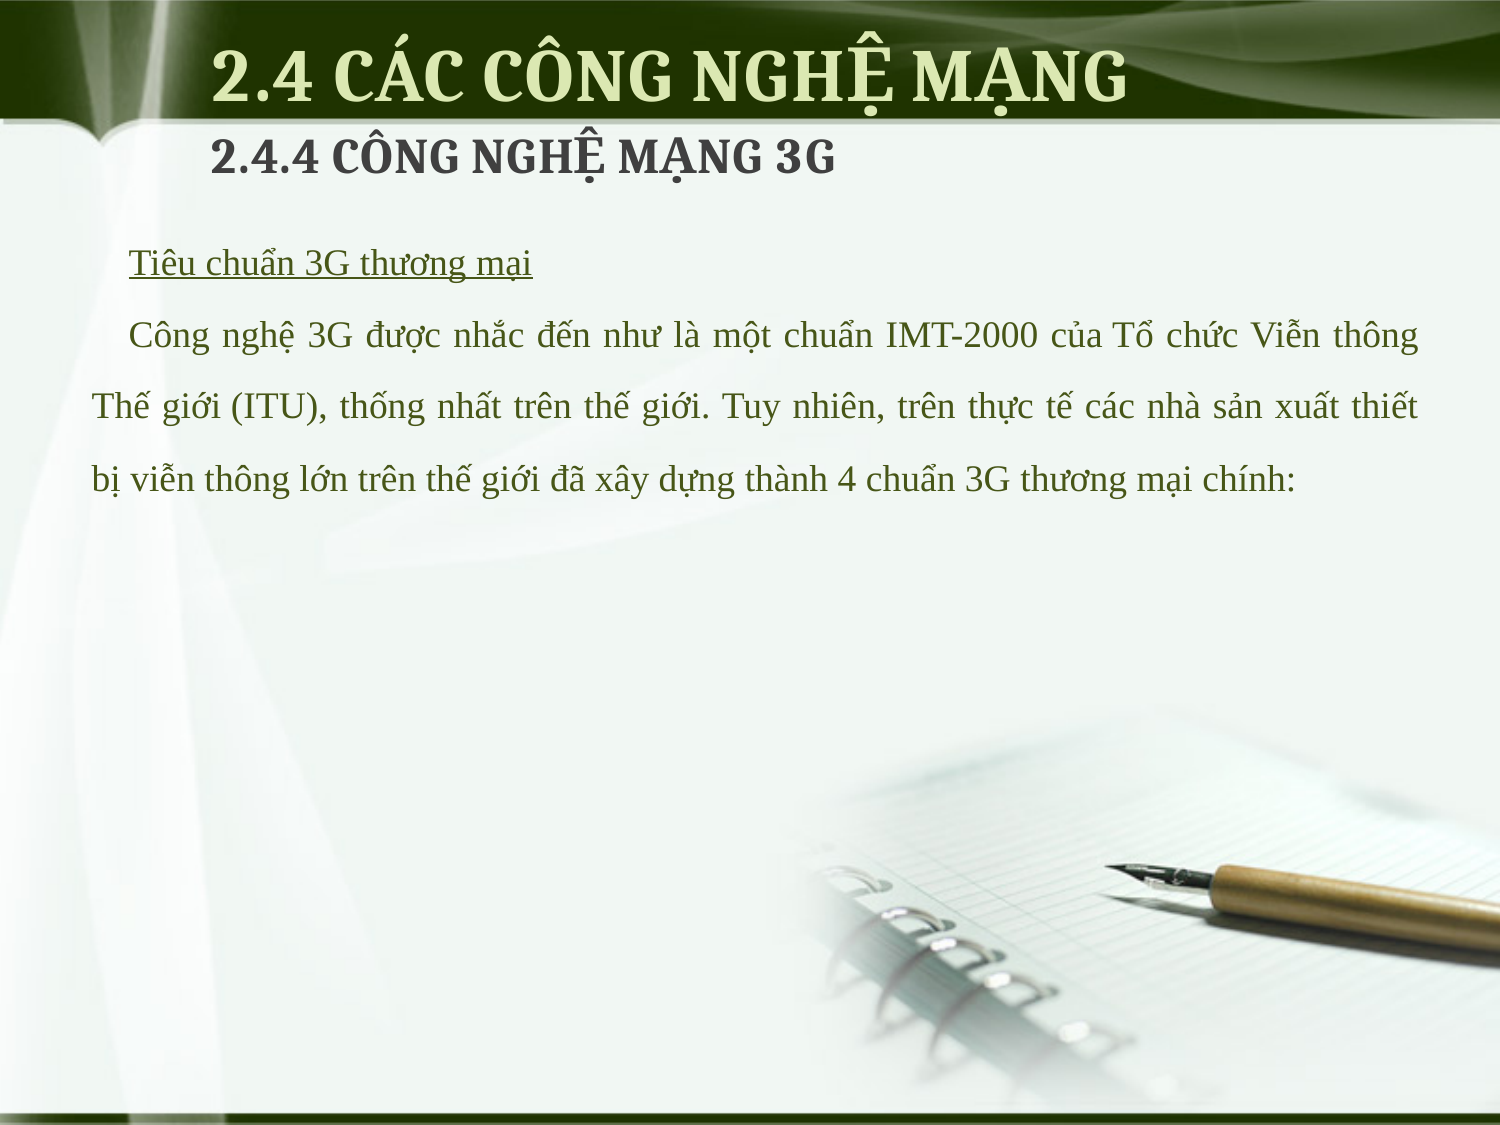

# 2.4 CÁC CÔNG NGHỆ MẠNG
2.4.4 CÔNG NGHỆ MẠNG 3G
Tiêu chuẩn 3G thương mại
Công nghệ 3G được nhắc đến như là một chuẩn IMT-2000 của Tổ chức Viễn thông Thế giới (ITU), thống nhất trên thế giới. Tuy nhiên, trên thực tế các nhà sản xuất thiết bị viễn thông lớn trên thế giới đã xây dựng thành 4 chuẩn 3G thương mại chính: